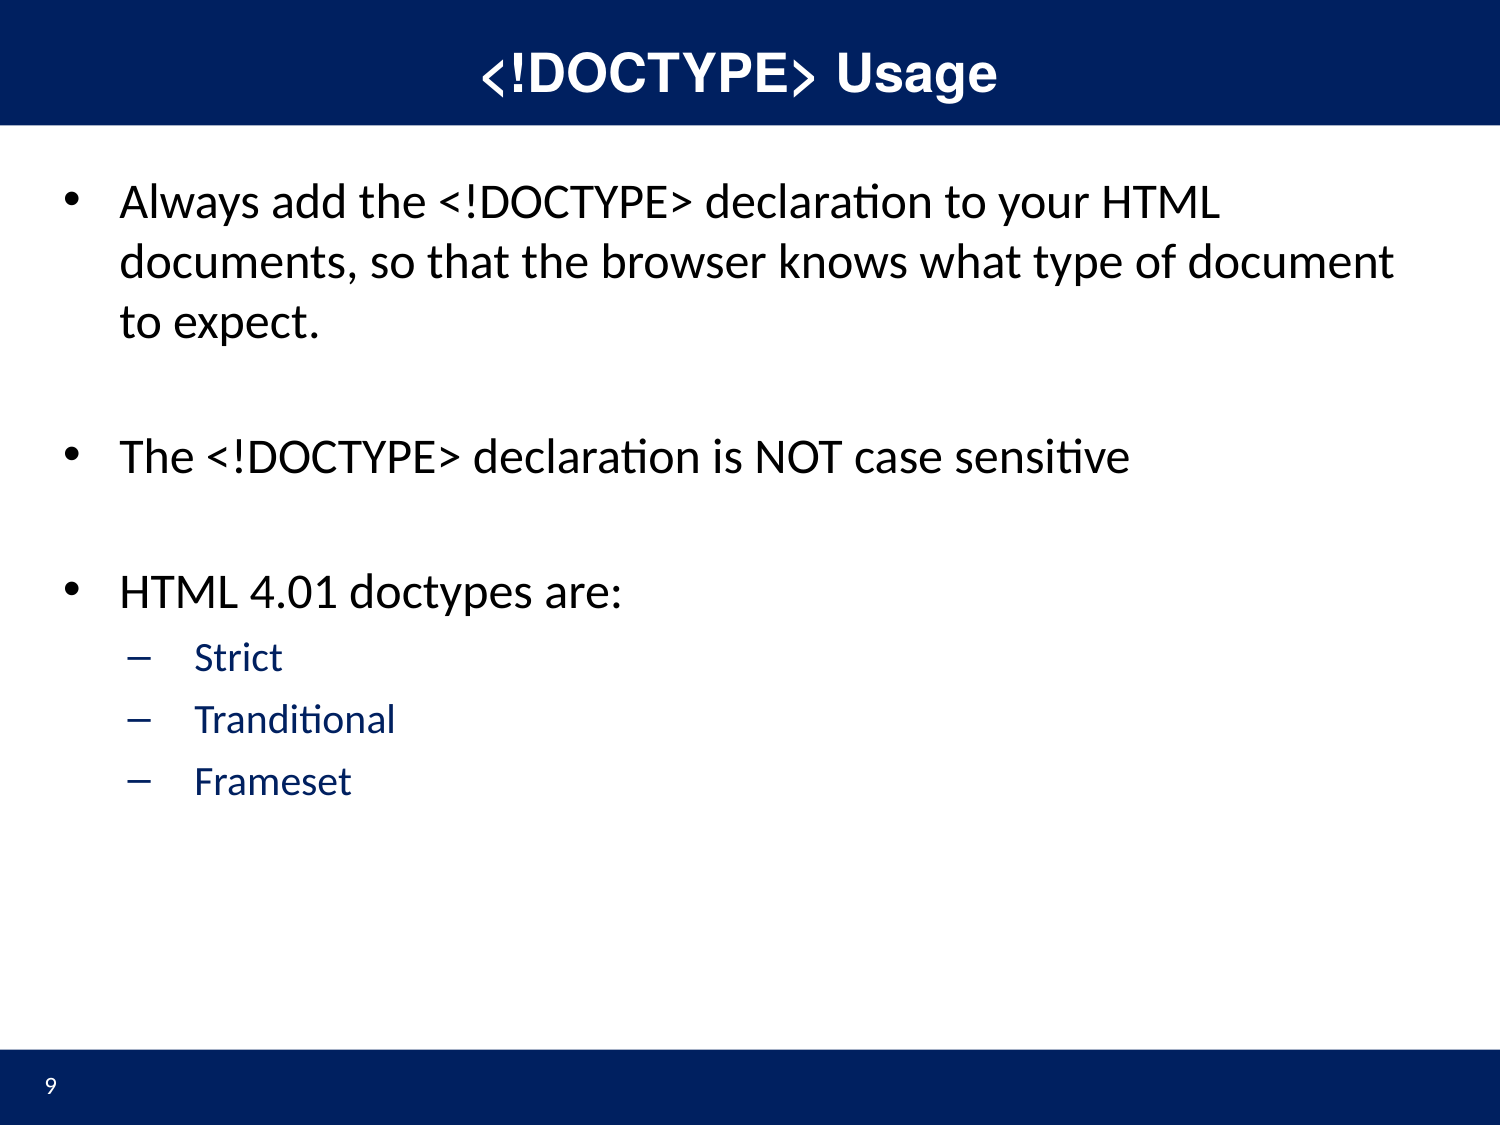

# <!DOCTYPE> Usage
Always add the <!DOCTYPE> declaration to your HTML documents, so that the browser knows what type of document to expect.

The <!DOCTYPE> declaration is NOT case sensitive

HTML 4.01 doctypes are:
Strict
Tranditional
Frameset

9